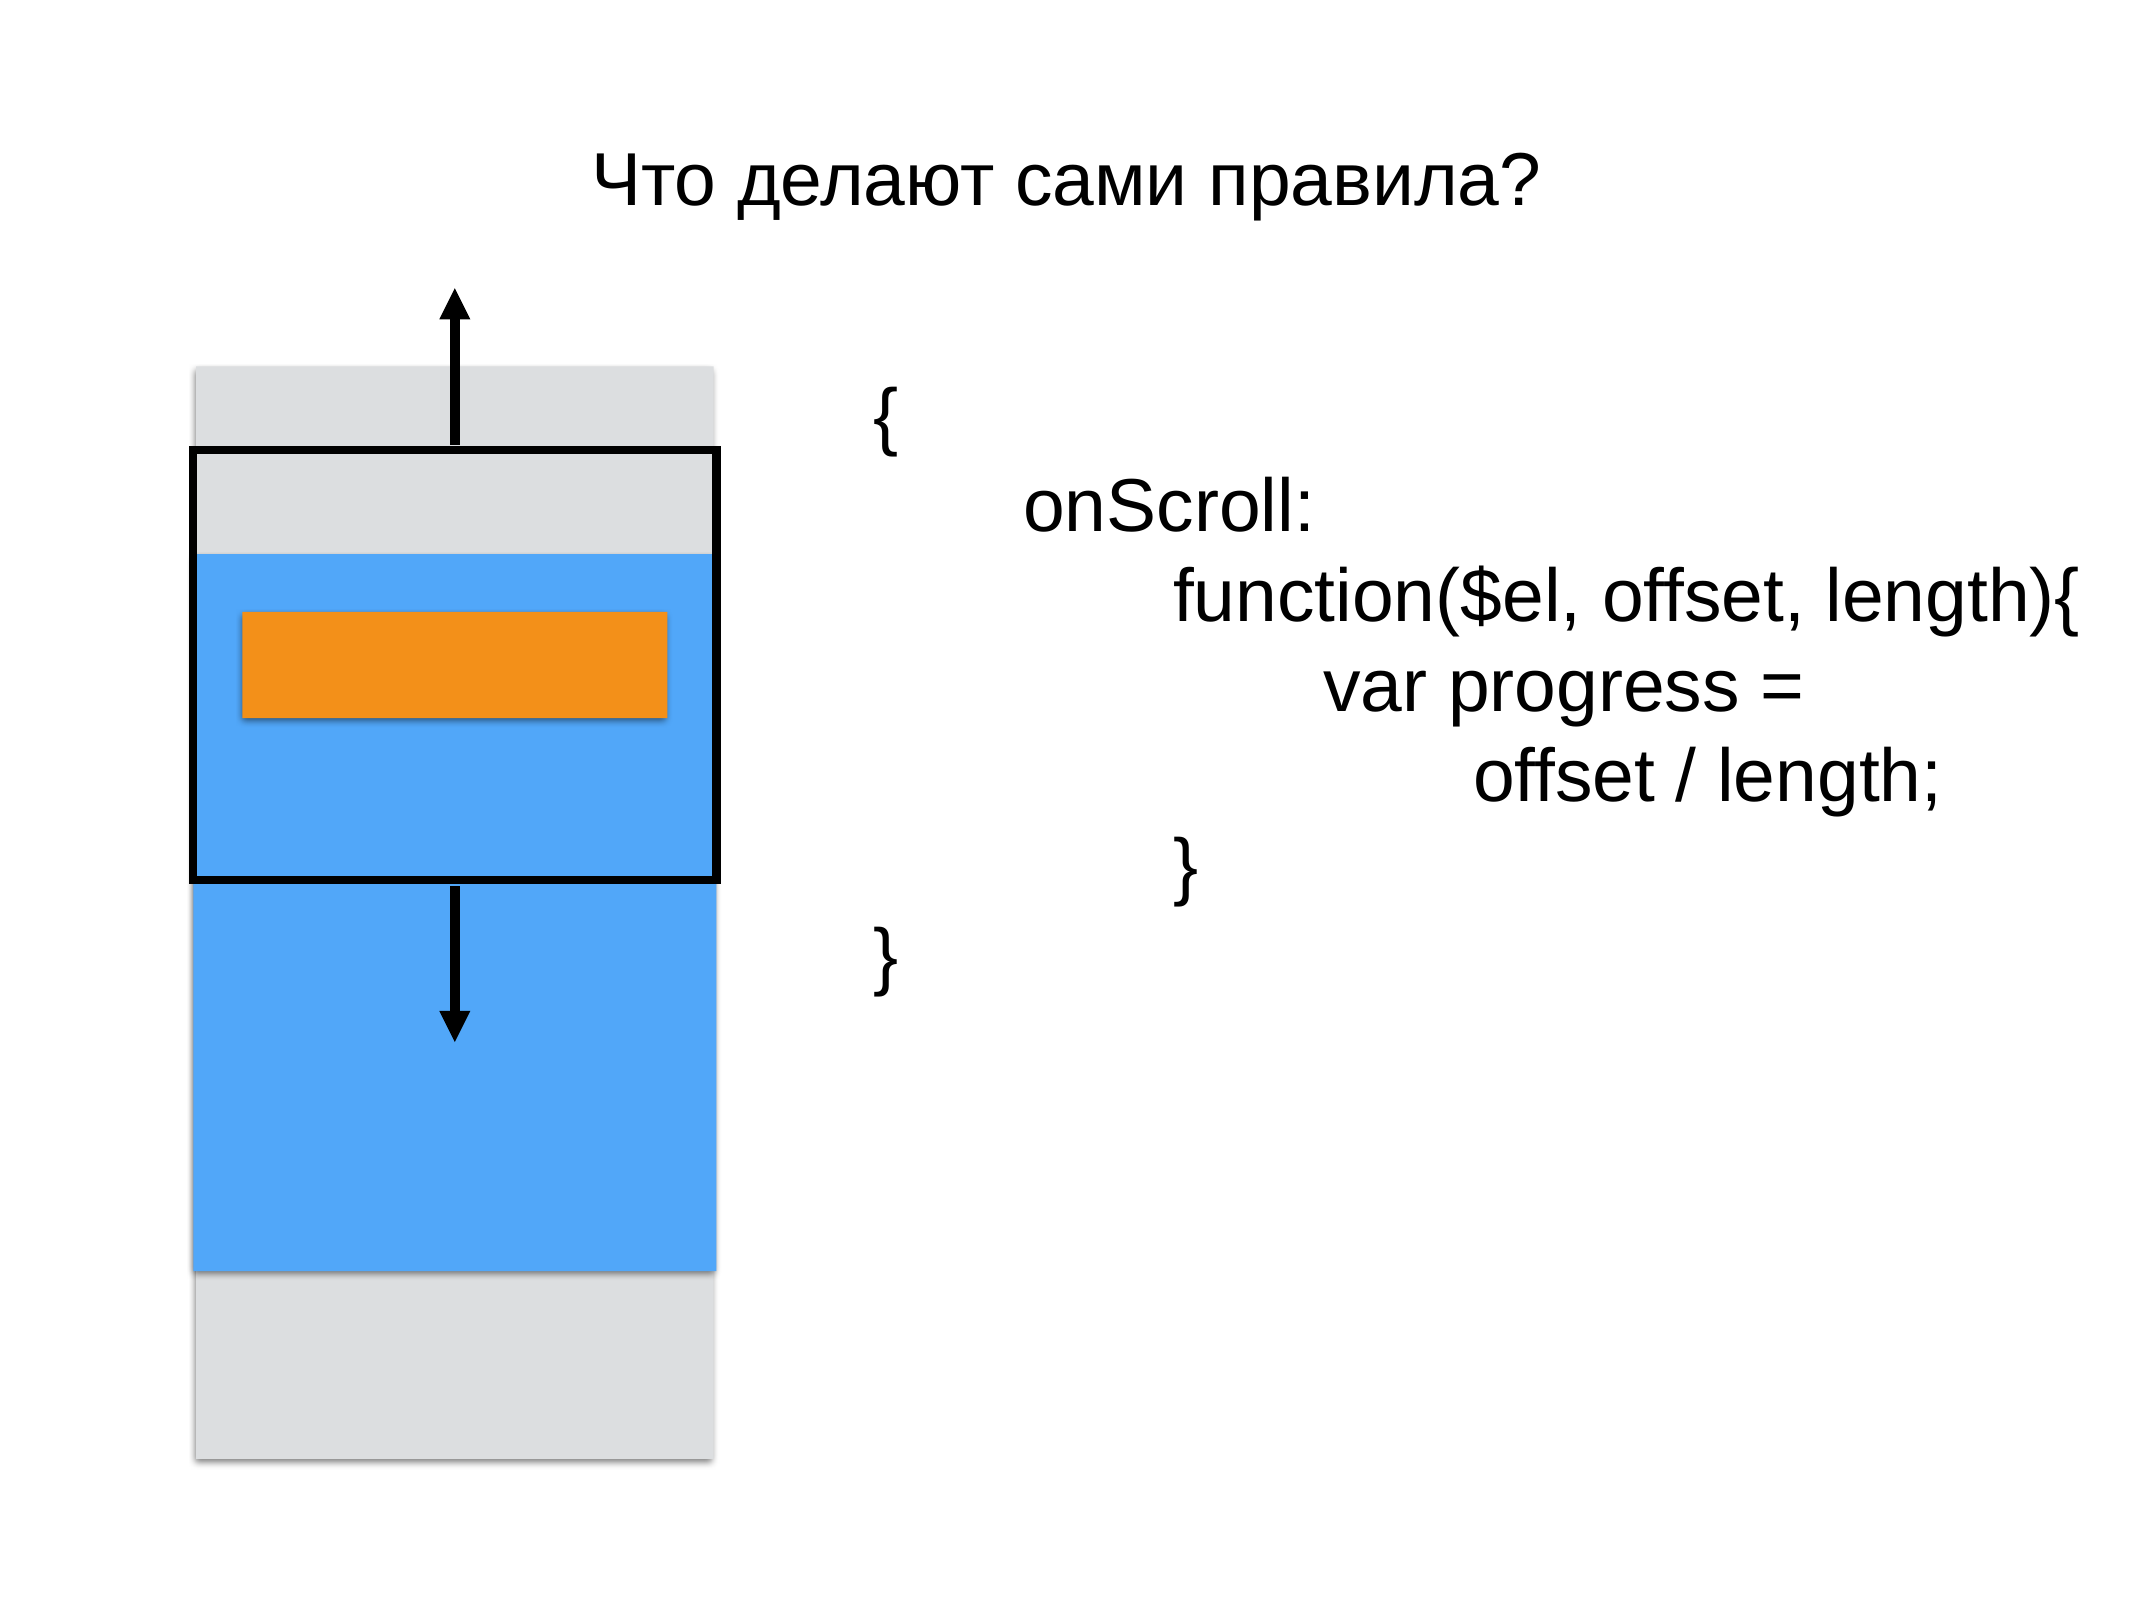

Что делают сами правила?

{
	onScroll:
		function($el, offset, length){
			var progress =
				offset / length;
		}
}